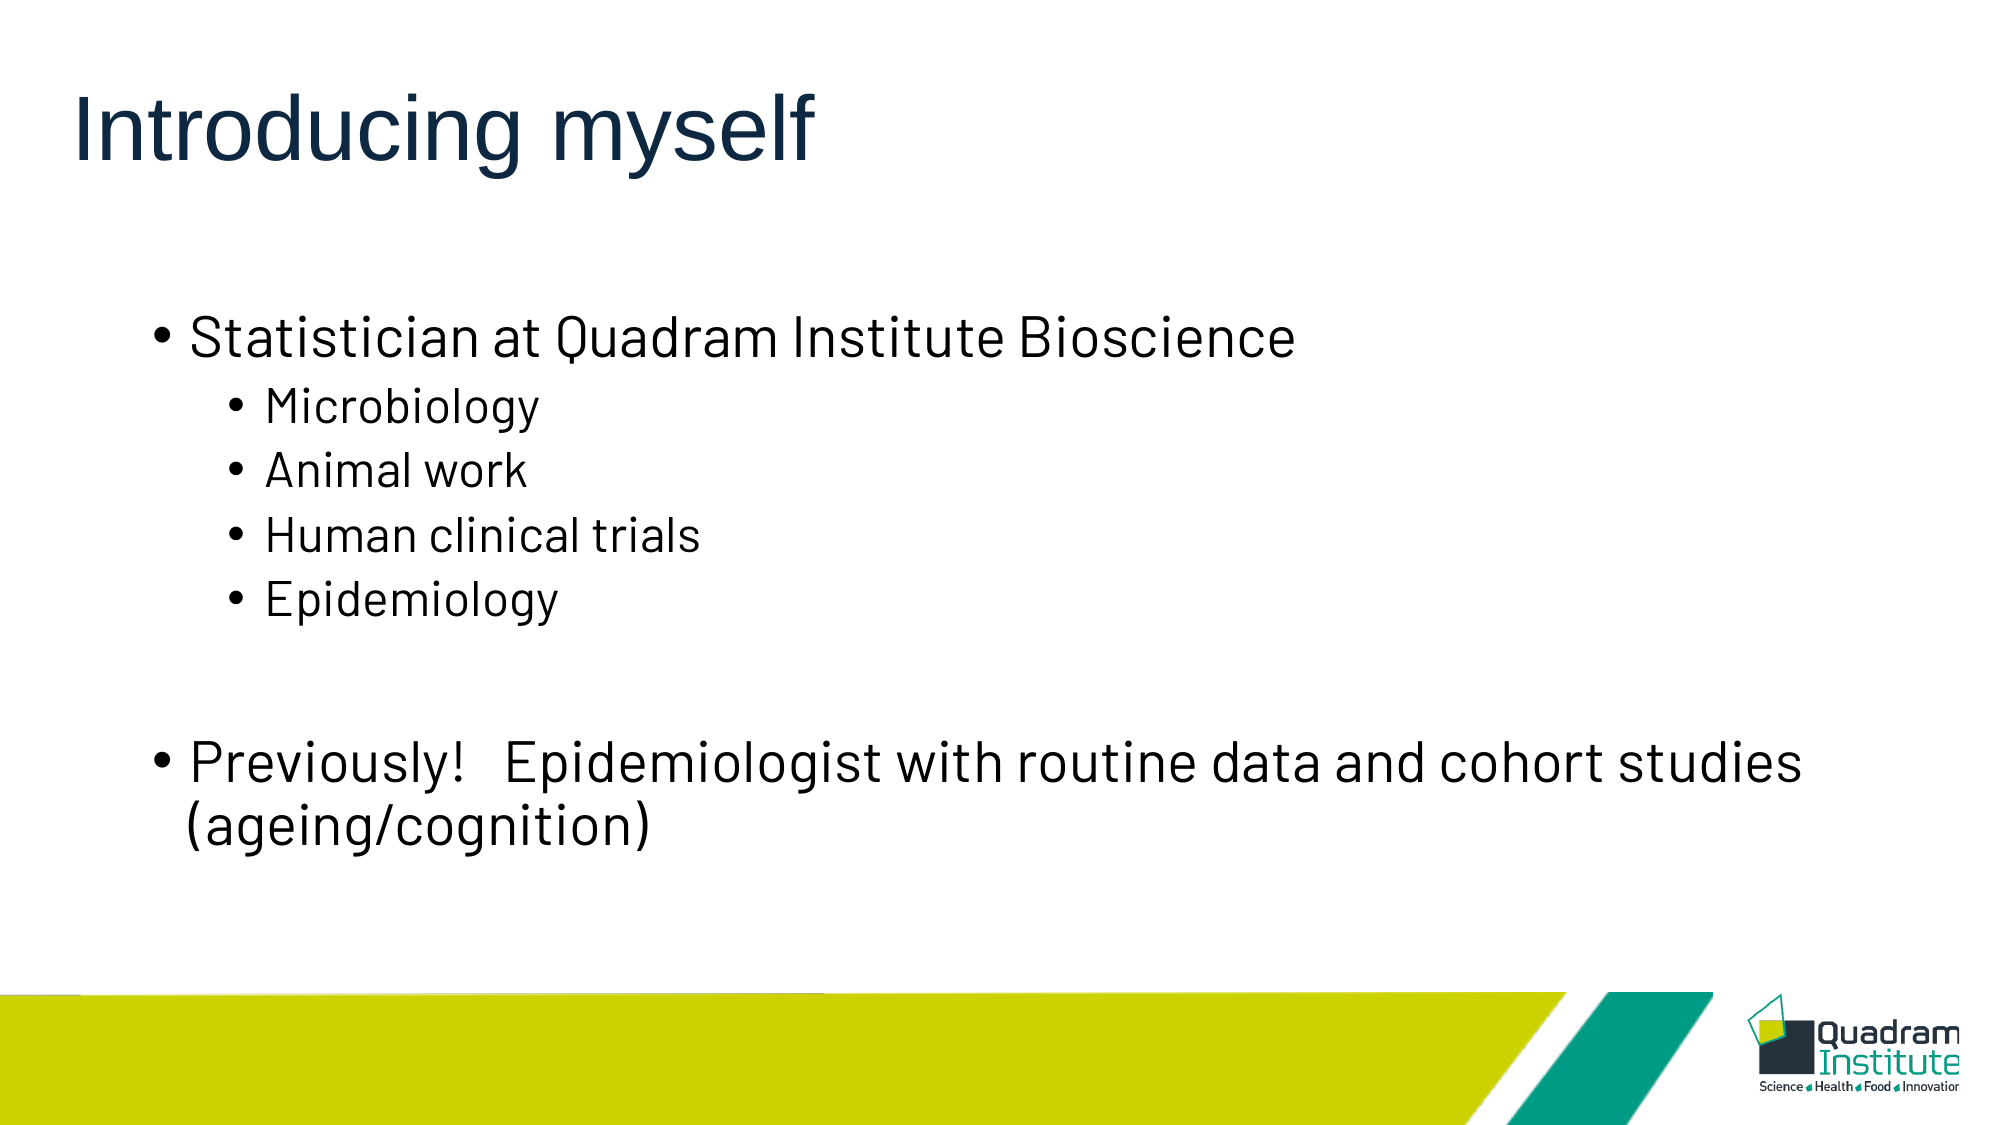

# Introducing myself
Statistician at Quadram Institute Bioscience
Microbiology
Animal work
Human clinical trials
Epidemiology

Previously!   Epidemiologist with routine data and cohort studies (ageing/cognition)